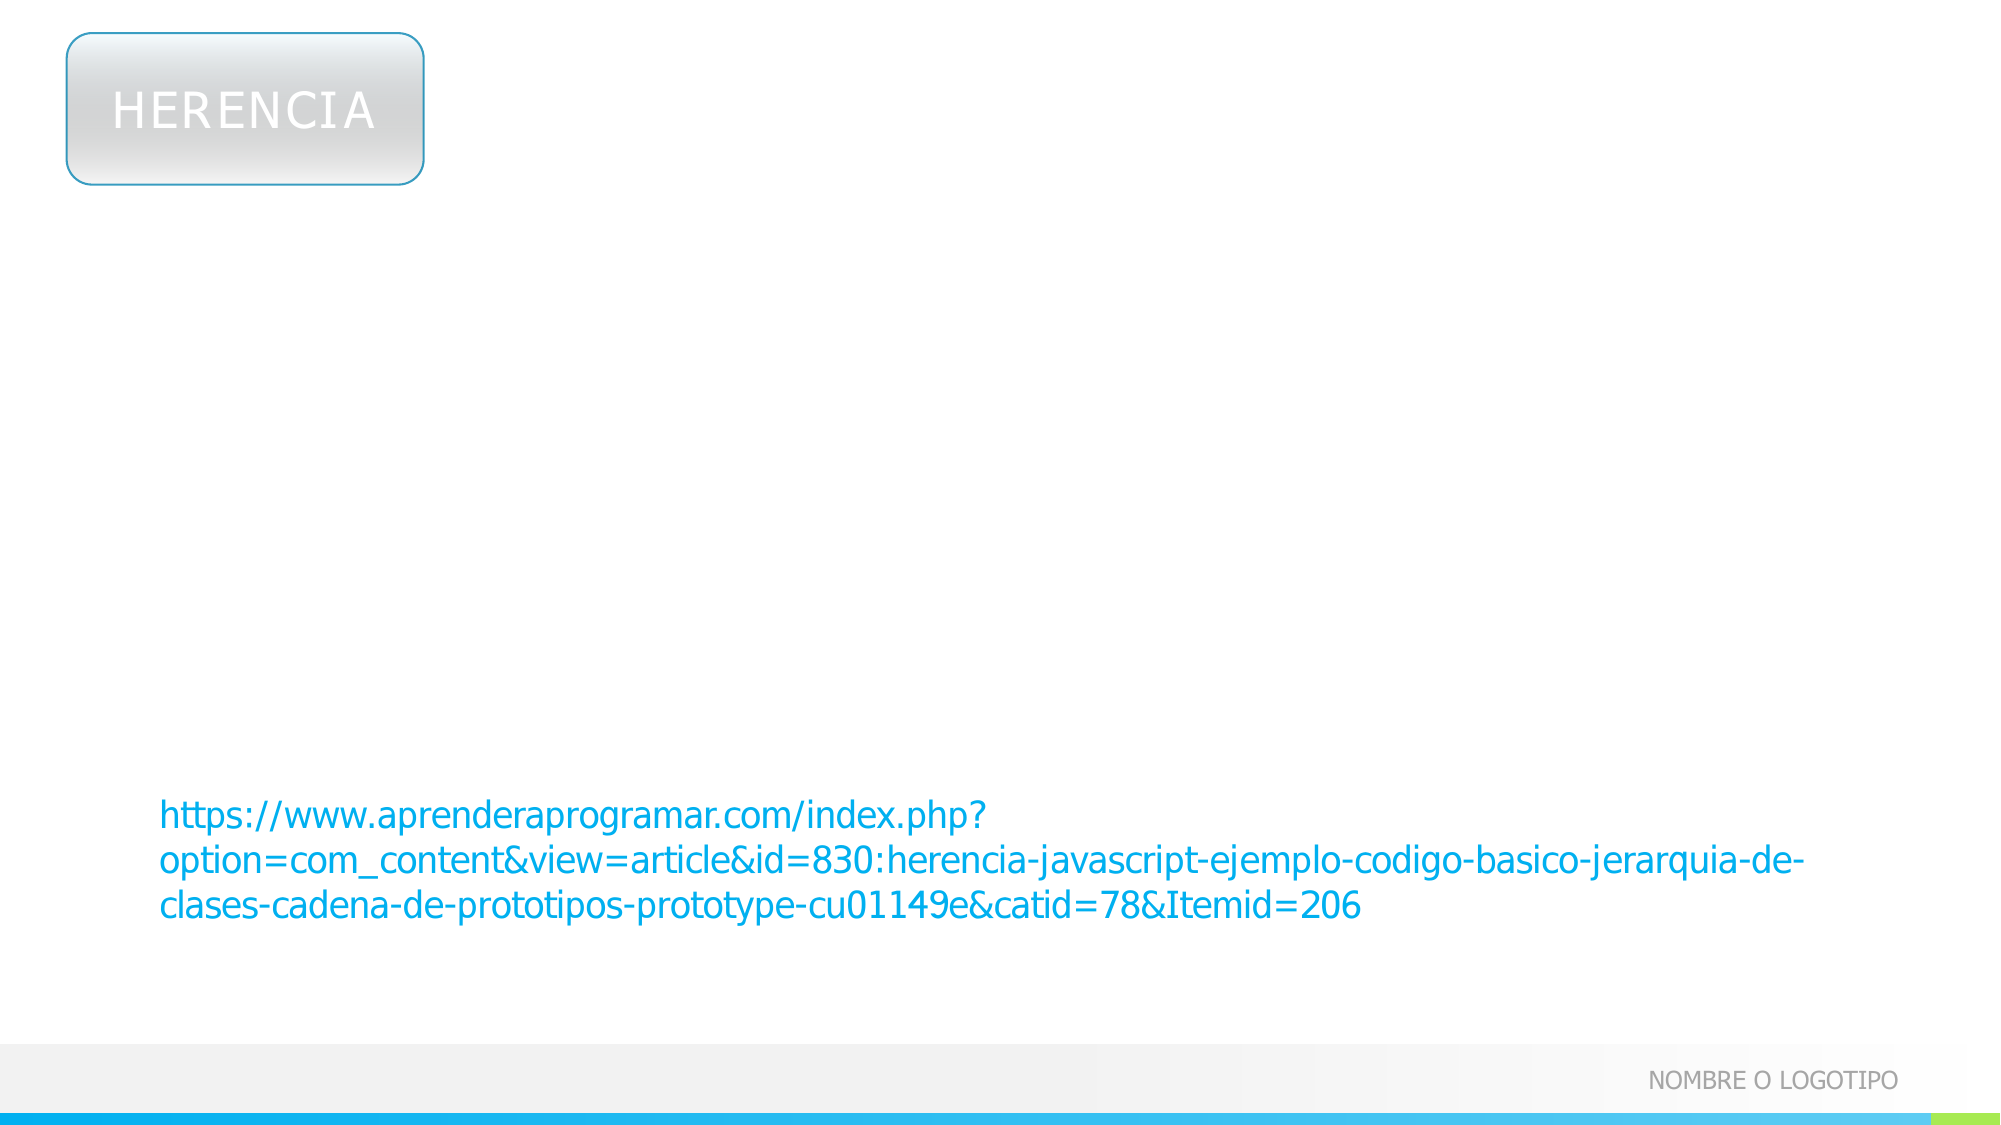

HERENCIA
JavaScript carece de clases como existen en otros lenguajes, por tanto no existe la herencia como existe en otros lenguajes. Coloquialmente nos referimos en ocasiones a “clases” entre comillas, pero hay que recordar que en JavaScript prácticamente todo con lo que se trabaja son objetos (instancias) y por tanto no es posible diferenciar entre clases e instancias.
No se puede crear por tanto una jerarquía de clases como se hace en otros lenguajes, aunque se puede crear una simulación basada en prototipos.
Todo objeto tiene una propiedad oculta denominada prototype que es un objeto de referencia. Este objeto de referencia actúa como si fuera la “clase padre” donde el objeto consulta atributos y métodos en caso de que no los encuentre definidos como atributos y métodos propios de sí mismo.
https://www.aprenderaprogramar.com/index.php?option=com_content&view=article&id=830:herencia-javascript-ejemplo-codigo-basico-jerarquia-de-clases-cadena-de-prototipos-prototype-cu01149e&catid=78&Itemid=206